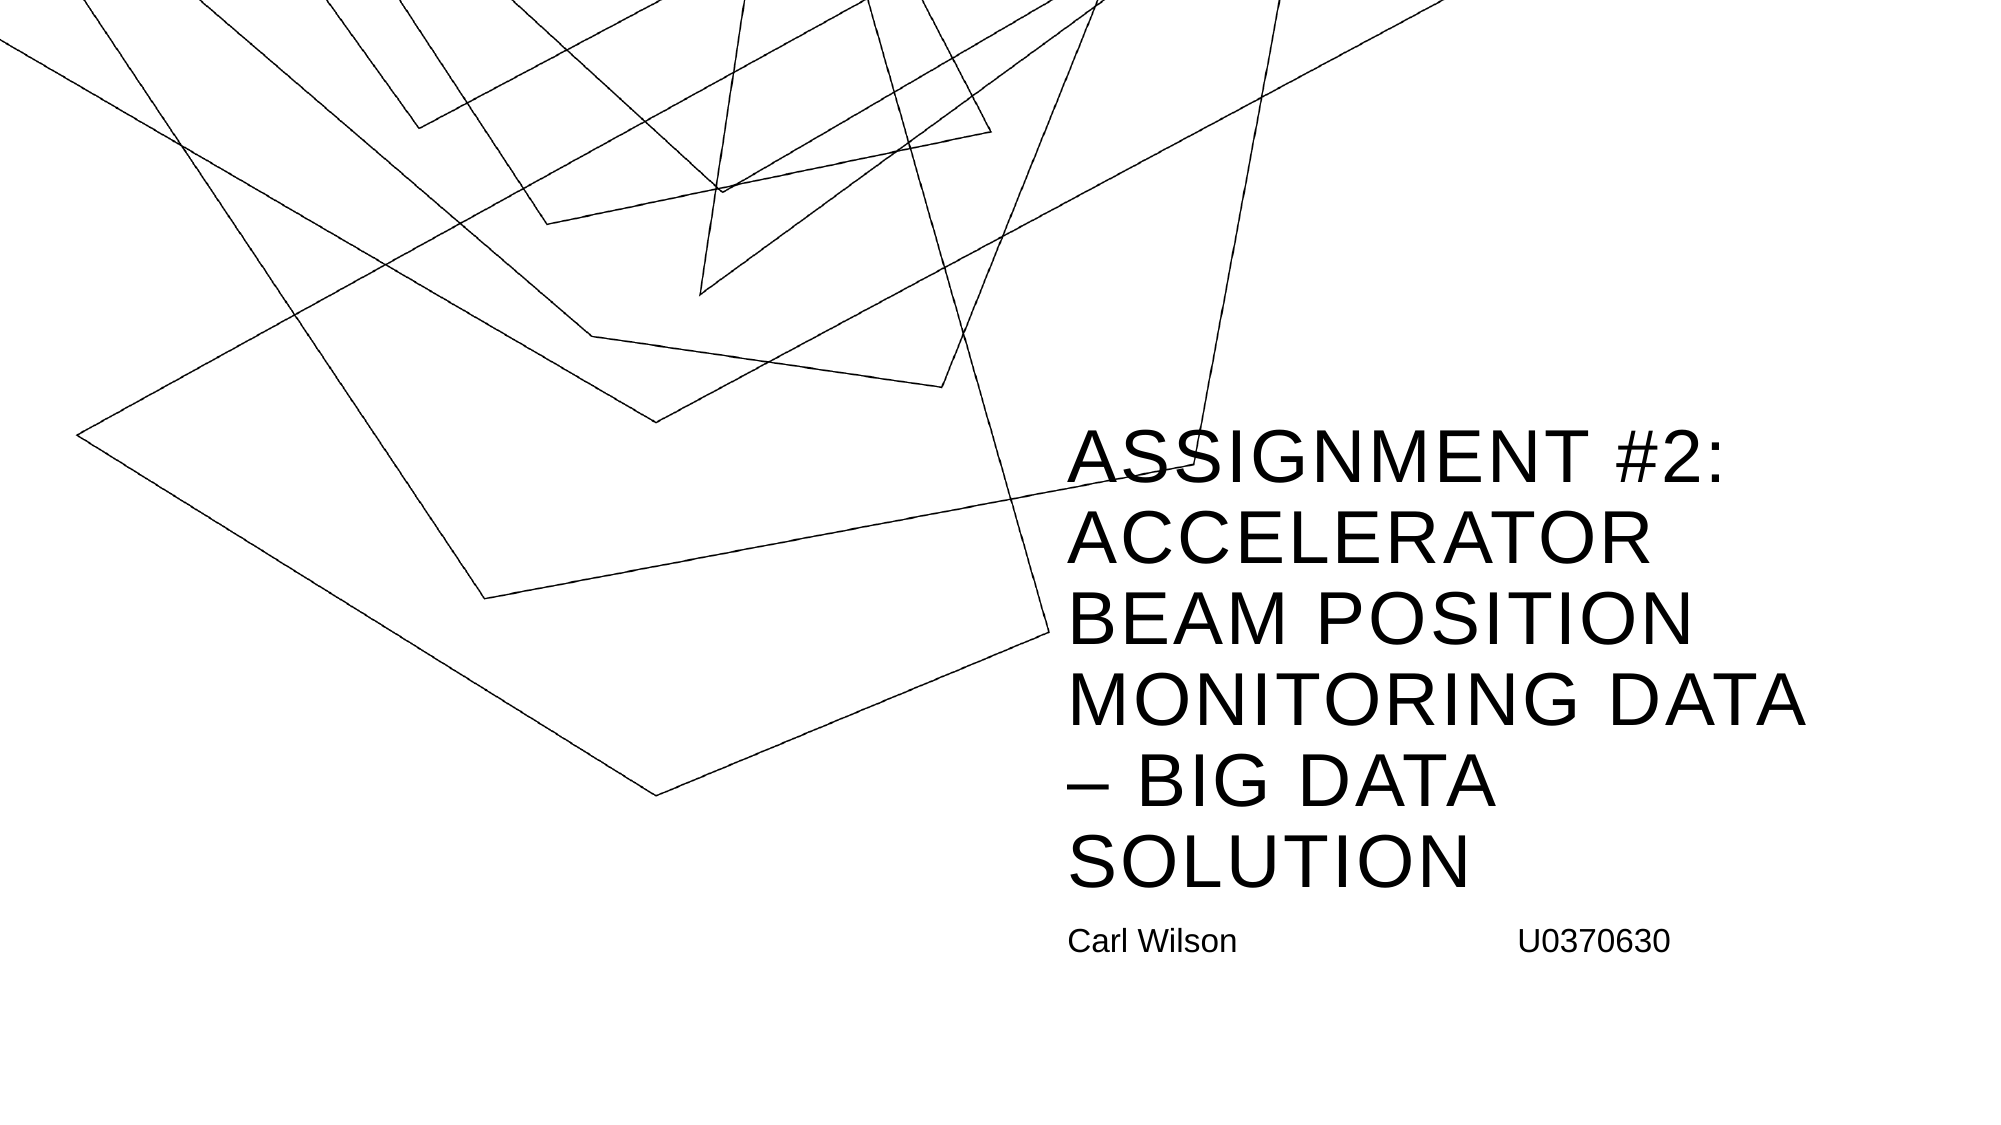

# Assignment #2: Accelerator beam position monitoring data – big data solution
Carl Wilson		U0370630